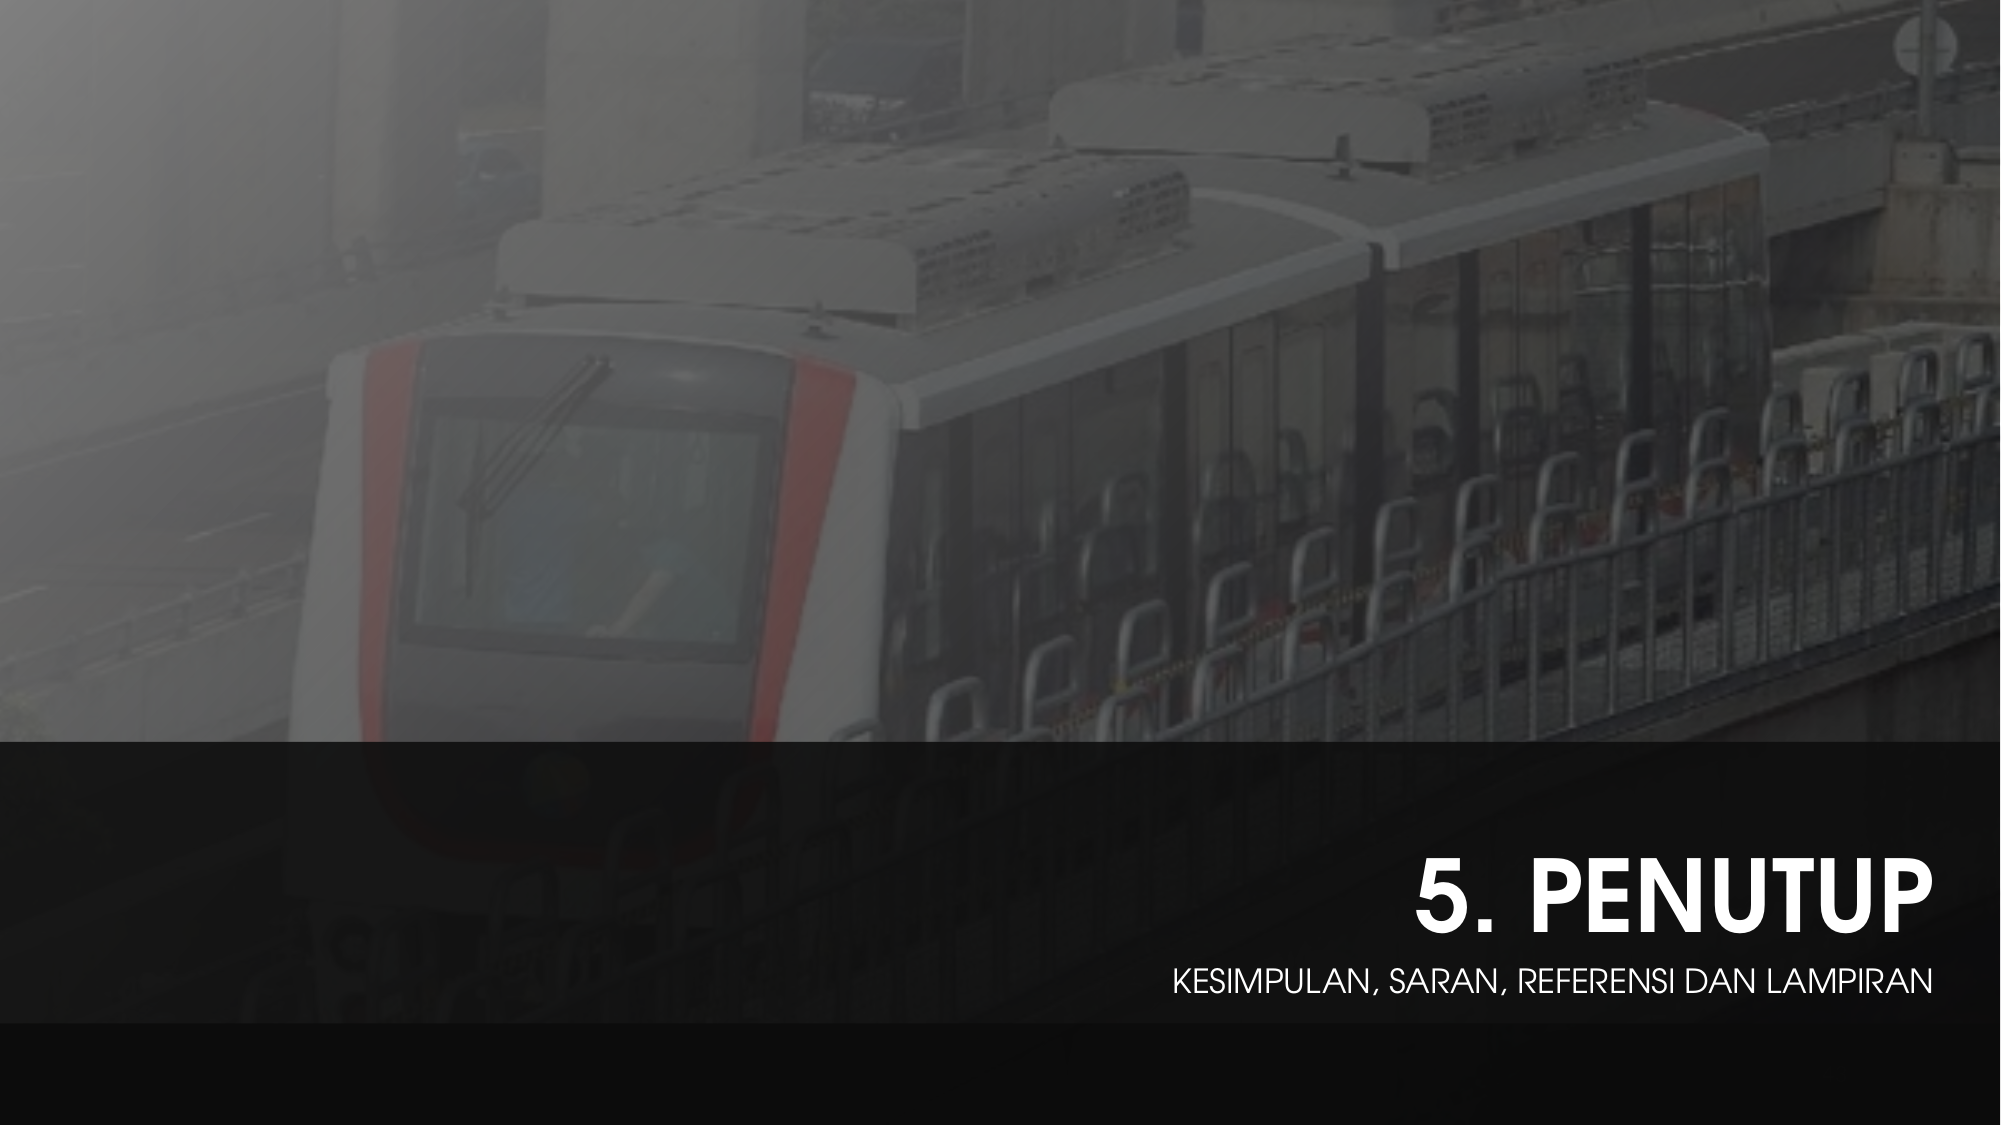

5. PENUTUP
KESIMPULAN, SARAN, REFERENSI DAN LAMPIRAN

43